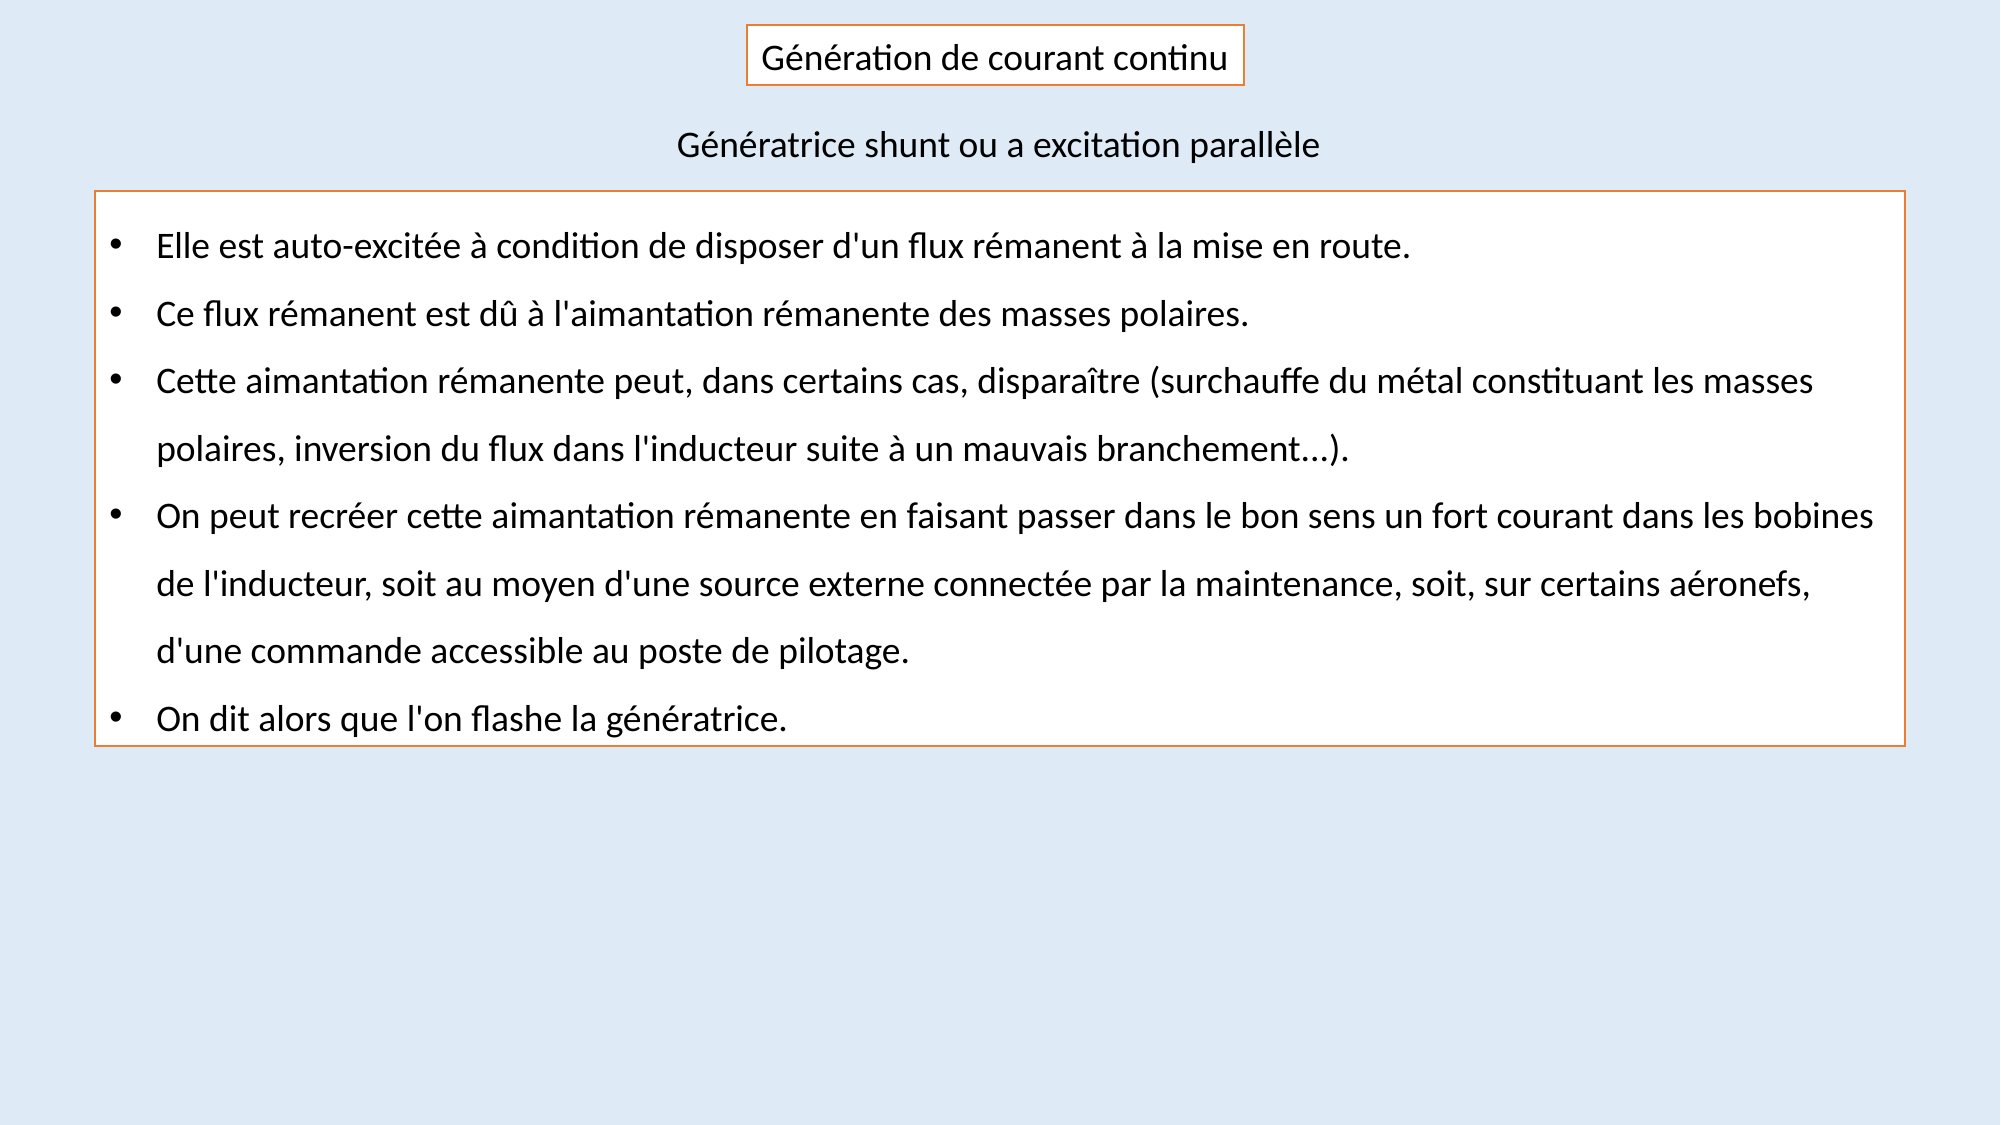

Génération de courant continu
Génératrice shunt ou a excitation parallèle
Elle est auto-excitée à condition de disposer d'un flux rémanent à la mise en route.
Ce flux rémanent est dû à l'aimantation rémanente des masses polaires.
Cette aimantation rémanente peut, dans certains cas, disparaître (surchauffe du métal constituant les masses polaires, inversion du flux dans l'inducteur suite à un mauvais branchement...).
On peut recréer cette aimantation rémanente en faisant passer dans le bon sens un fort courant dans les bobines de l'inducteur, soit au moyen d'une source externe connectée par la maintenance, soit, sur certains aéronefs, d'une commande accessible au poste de pilotage.
On dit alors que l'on flashe la génératrice.